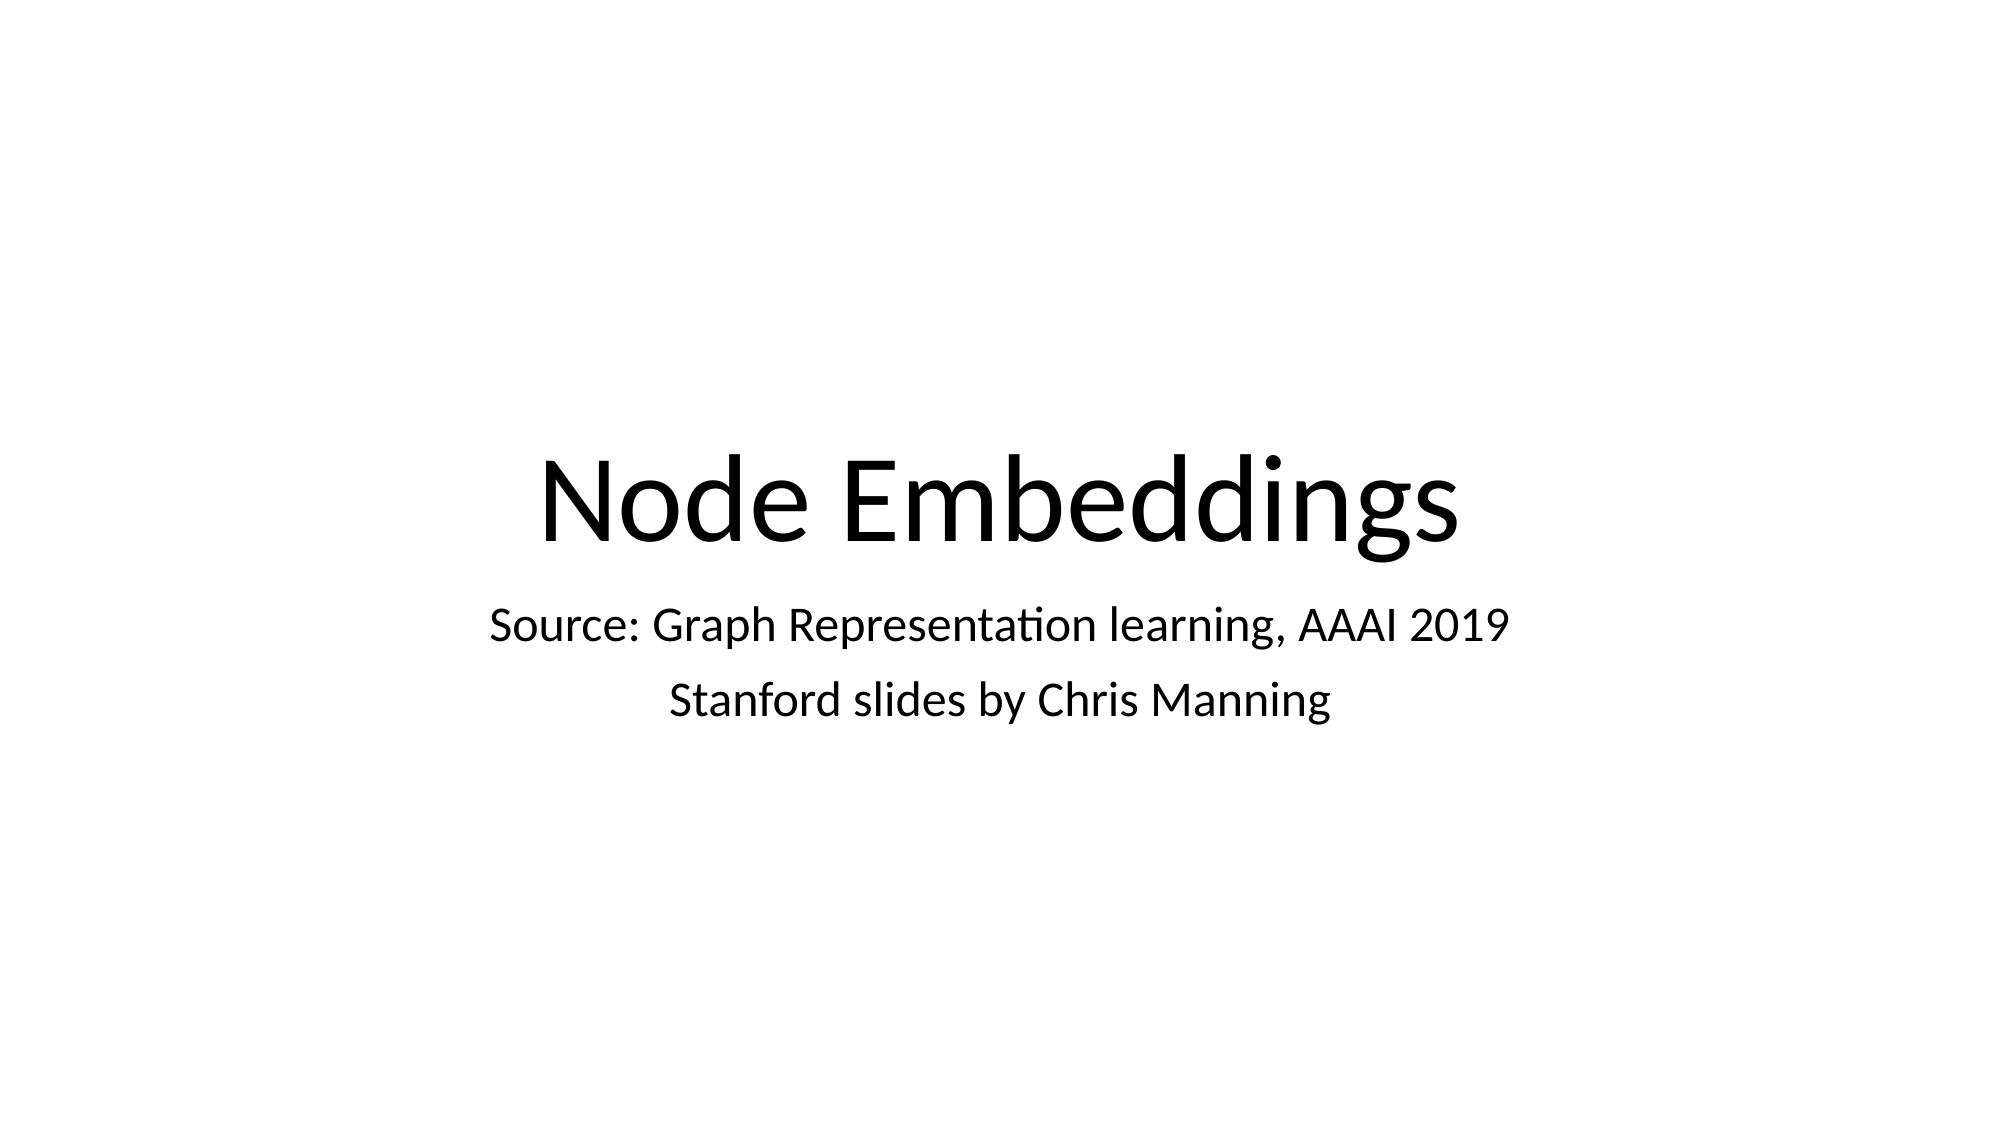

# Node Embeddings
Source: Graph Representation learning, AAAI 2019
Stanford slides by Chris Manning